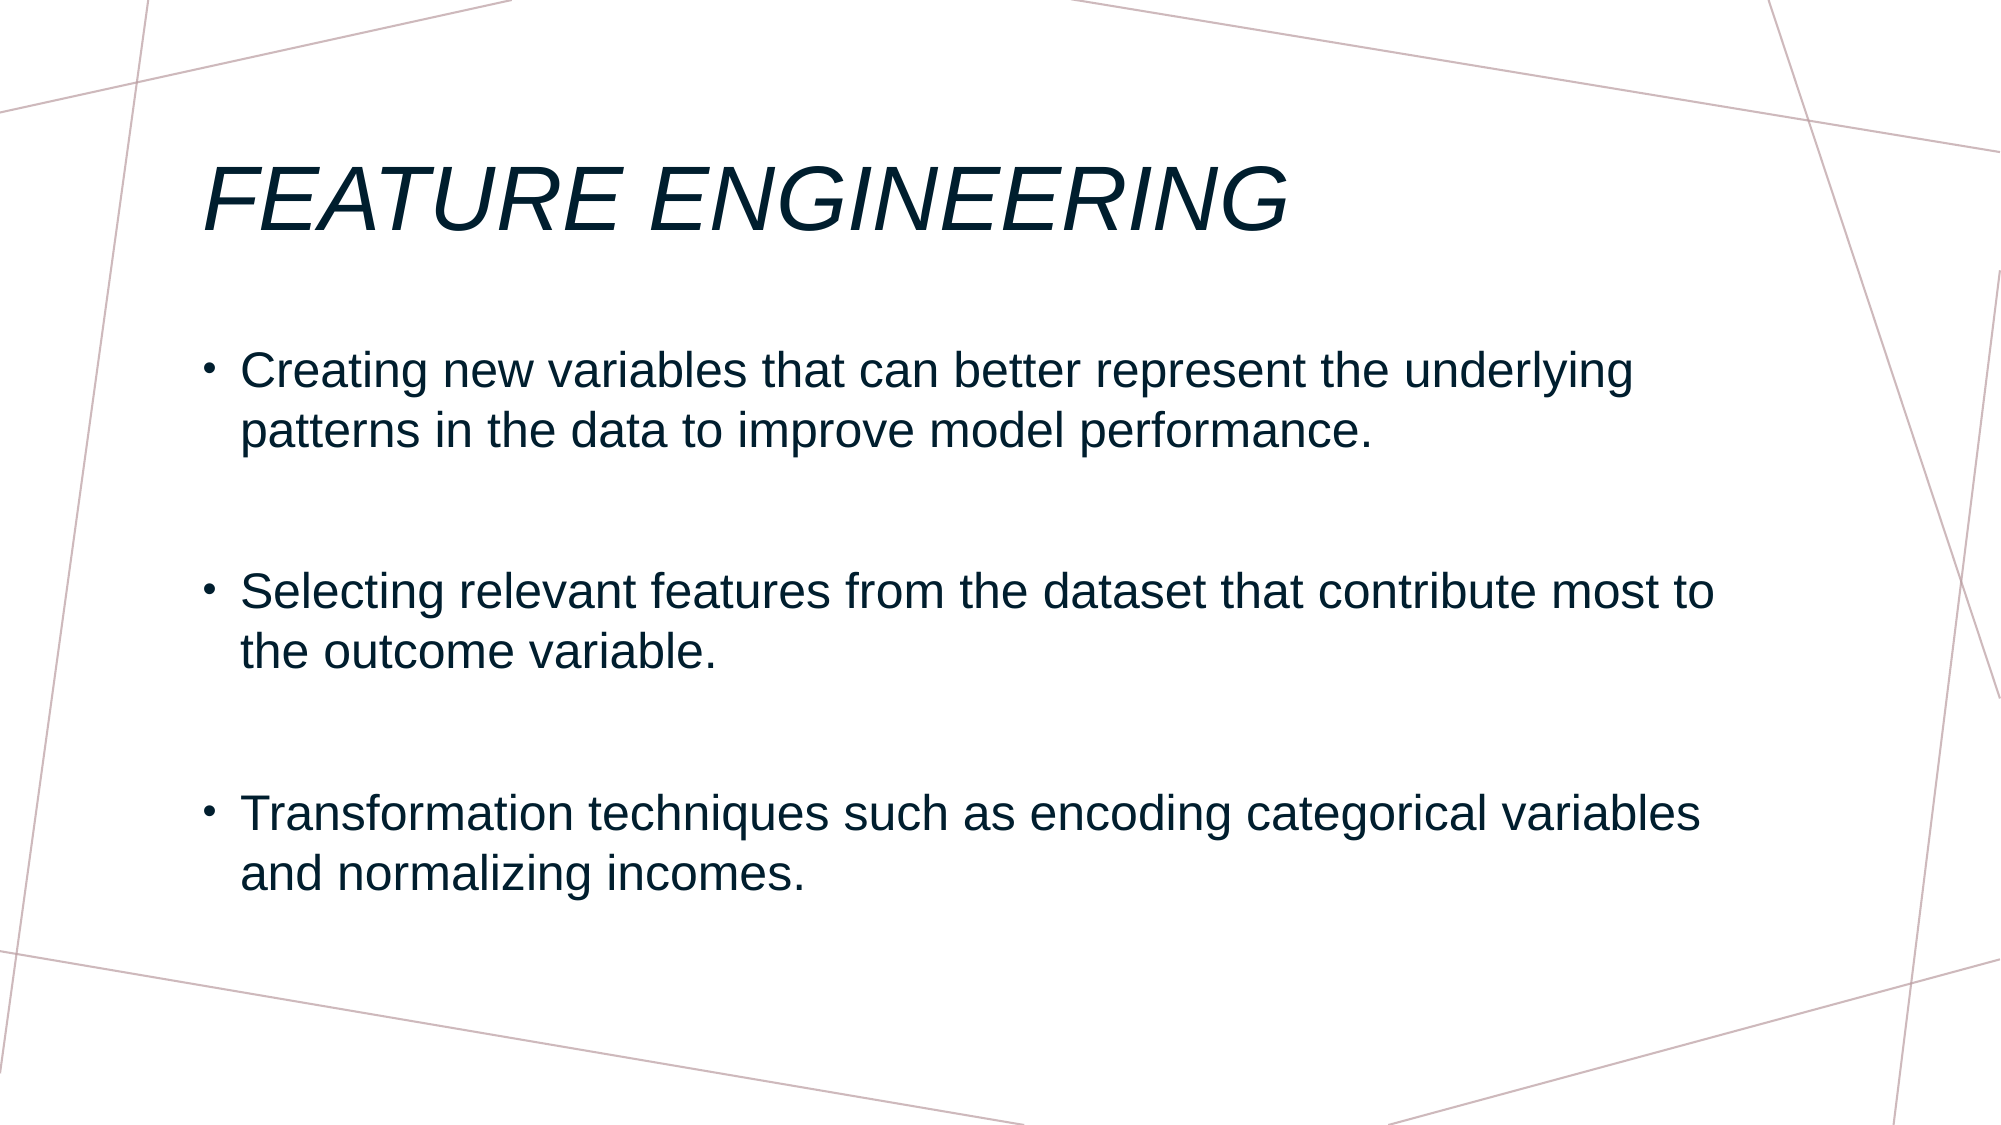

# Feature engineering
Creating new variables that can better represent the underlying patterns in the data to improve model performance.

Selecting relevant features from the dataset that contribute most to the outcome variable.

Transformation techniques such as encoding categorical variables and normalizing incomes.